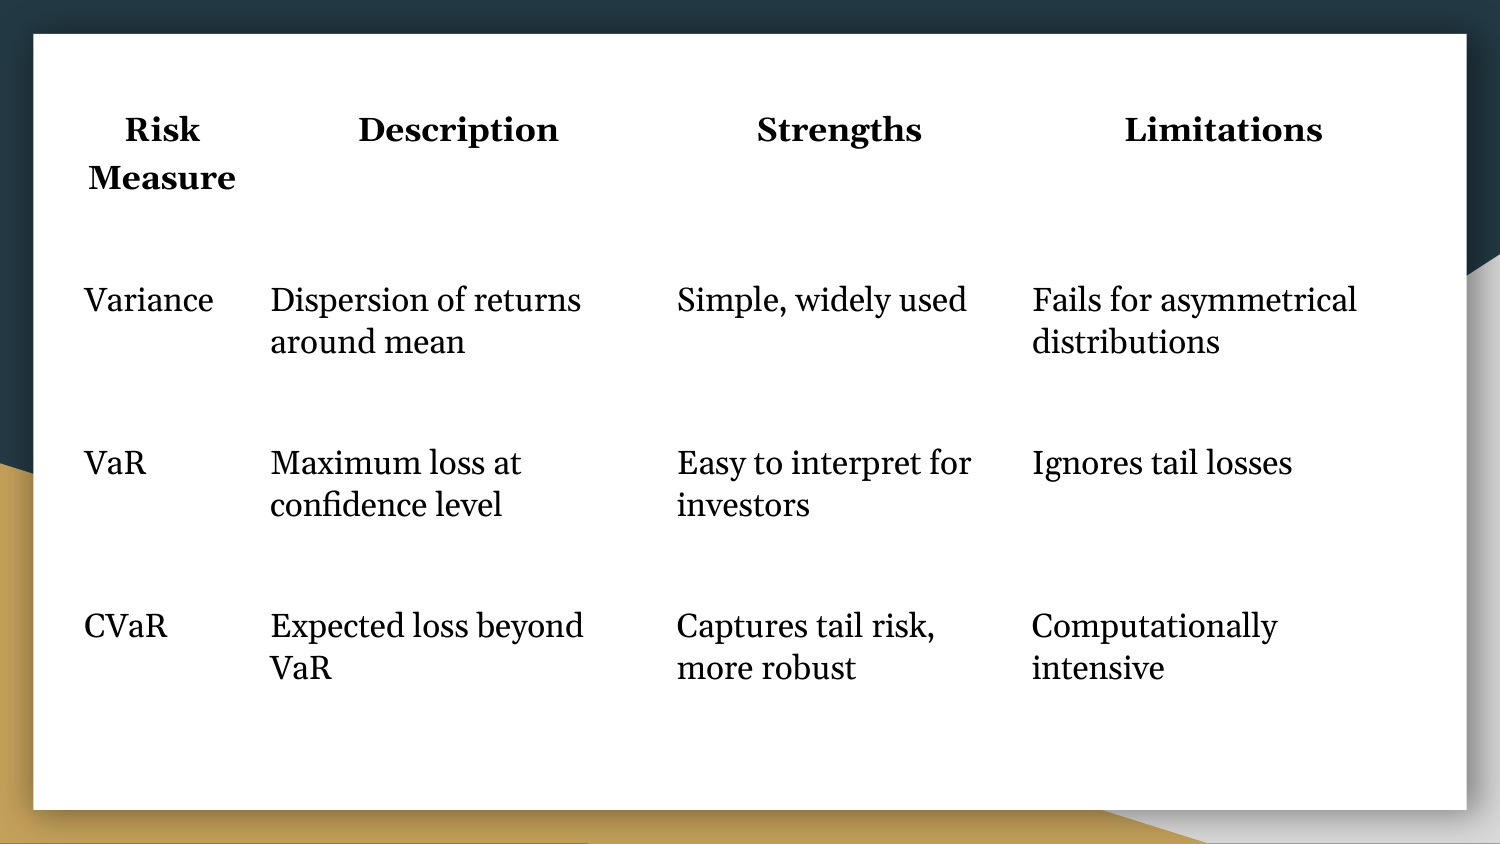

| Risk Measure | Description | Strengths | Limitations |
| --- | --- | --- | --- |
| Variance | Dispersion of returns around mean | Simple, widely used | Fails for asymmetrical distributions |
| VaR | Maximum loss at confidence level | Easy to interpret for investors | Ignores tail losses |
| CVaR | Expected loss beyond VaR | Captures tail risk, more robust | Computationally intensive |